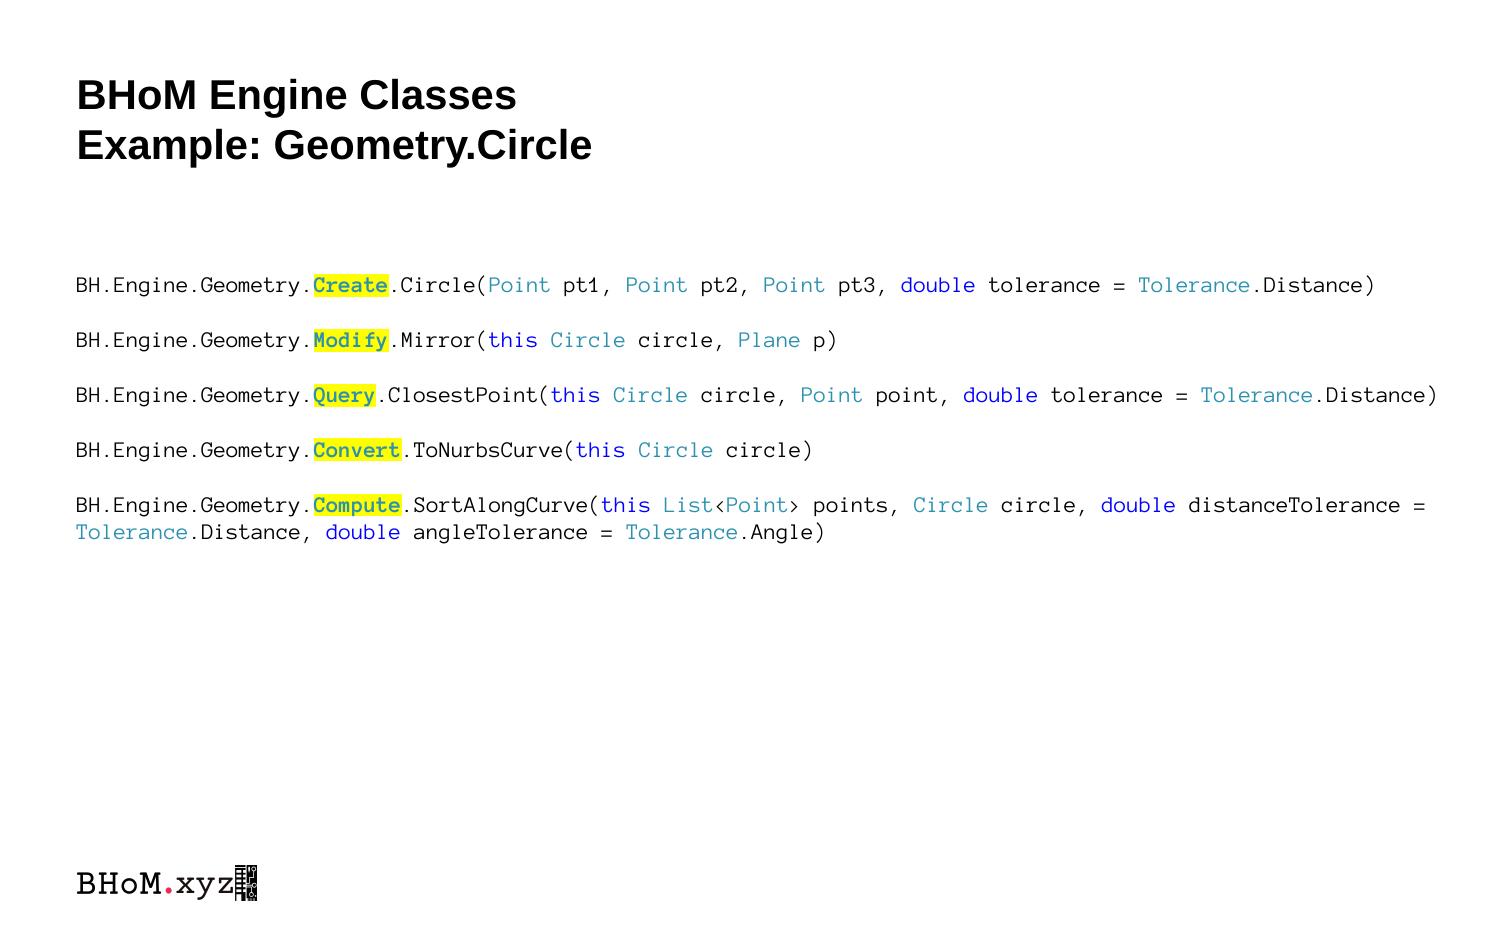

# BHoM Engine Classes Example: Geometry.Circle

BH.Engine.Geometry.Create.Circle(Point pt1, Point pt2, Point pt3, double tolerance = Tolerance.Distance)

BH.Engine.Geometry.Modify.Mirror(this Circle circle, Plane p)

BH.Engine.Geometry.Query.ClosestPoint(this Circle circle, Point point, double tolerance = Tolerance.Distance)

BH.Engine.Geometry.Convert.ToNurbsCurve(this Circle circle)

BH.Engine.Geometry.Compute.SortAlongCurve(this List<Point> points, Circle circle, double distanceTolerance = Tolerance.Distance, double angleTolerance = Tolerance.Angle)